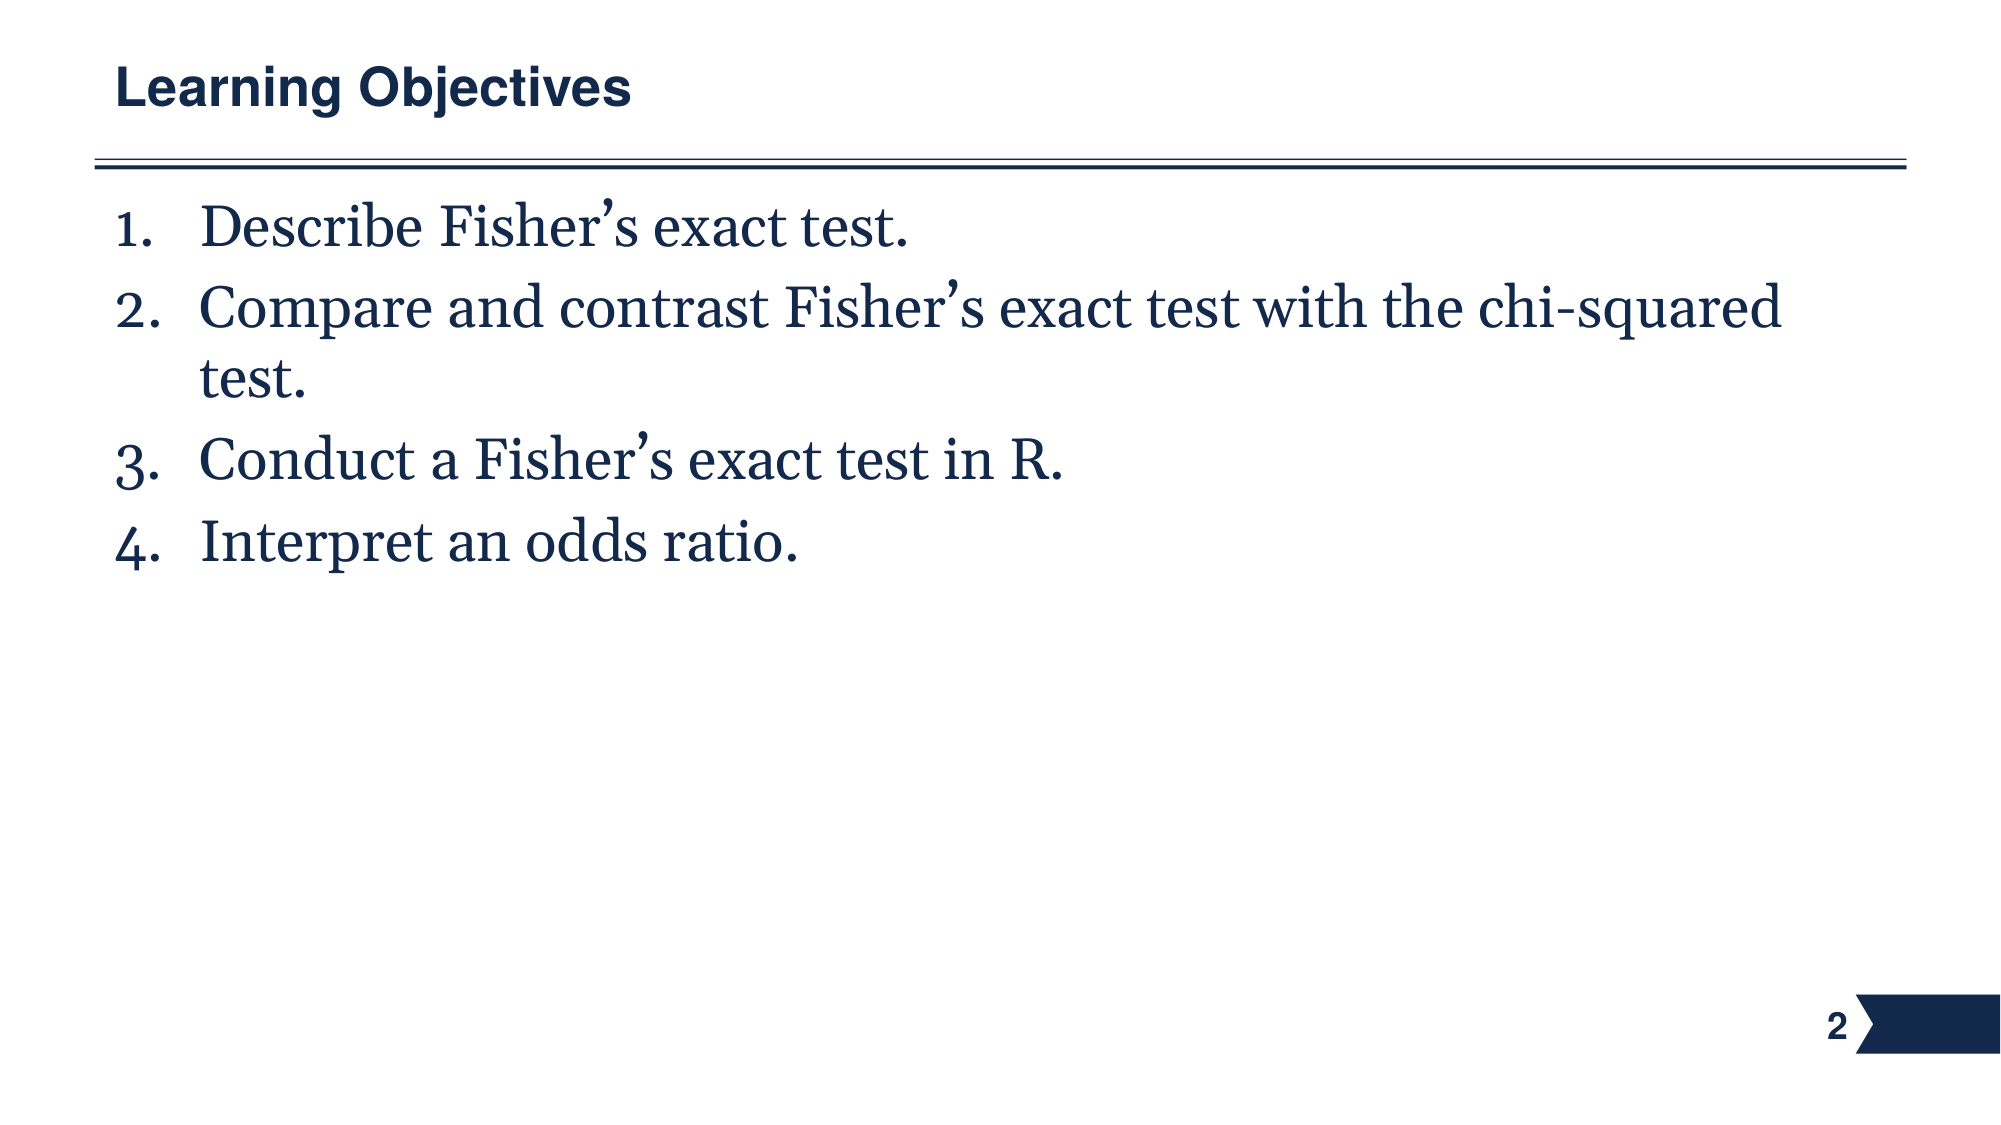

# Learning Objectives
Describe Fisher’s exact test.
Compare and contrast Fisher’s exact test with the chi-squared test.
Conduct a Fisher’s exact test in R.
Interpret an odds ratio.

2